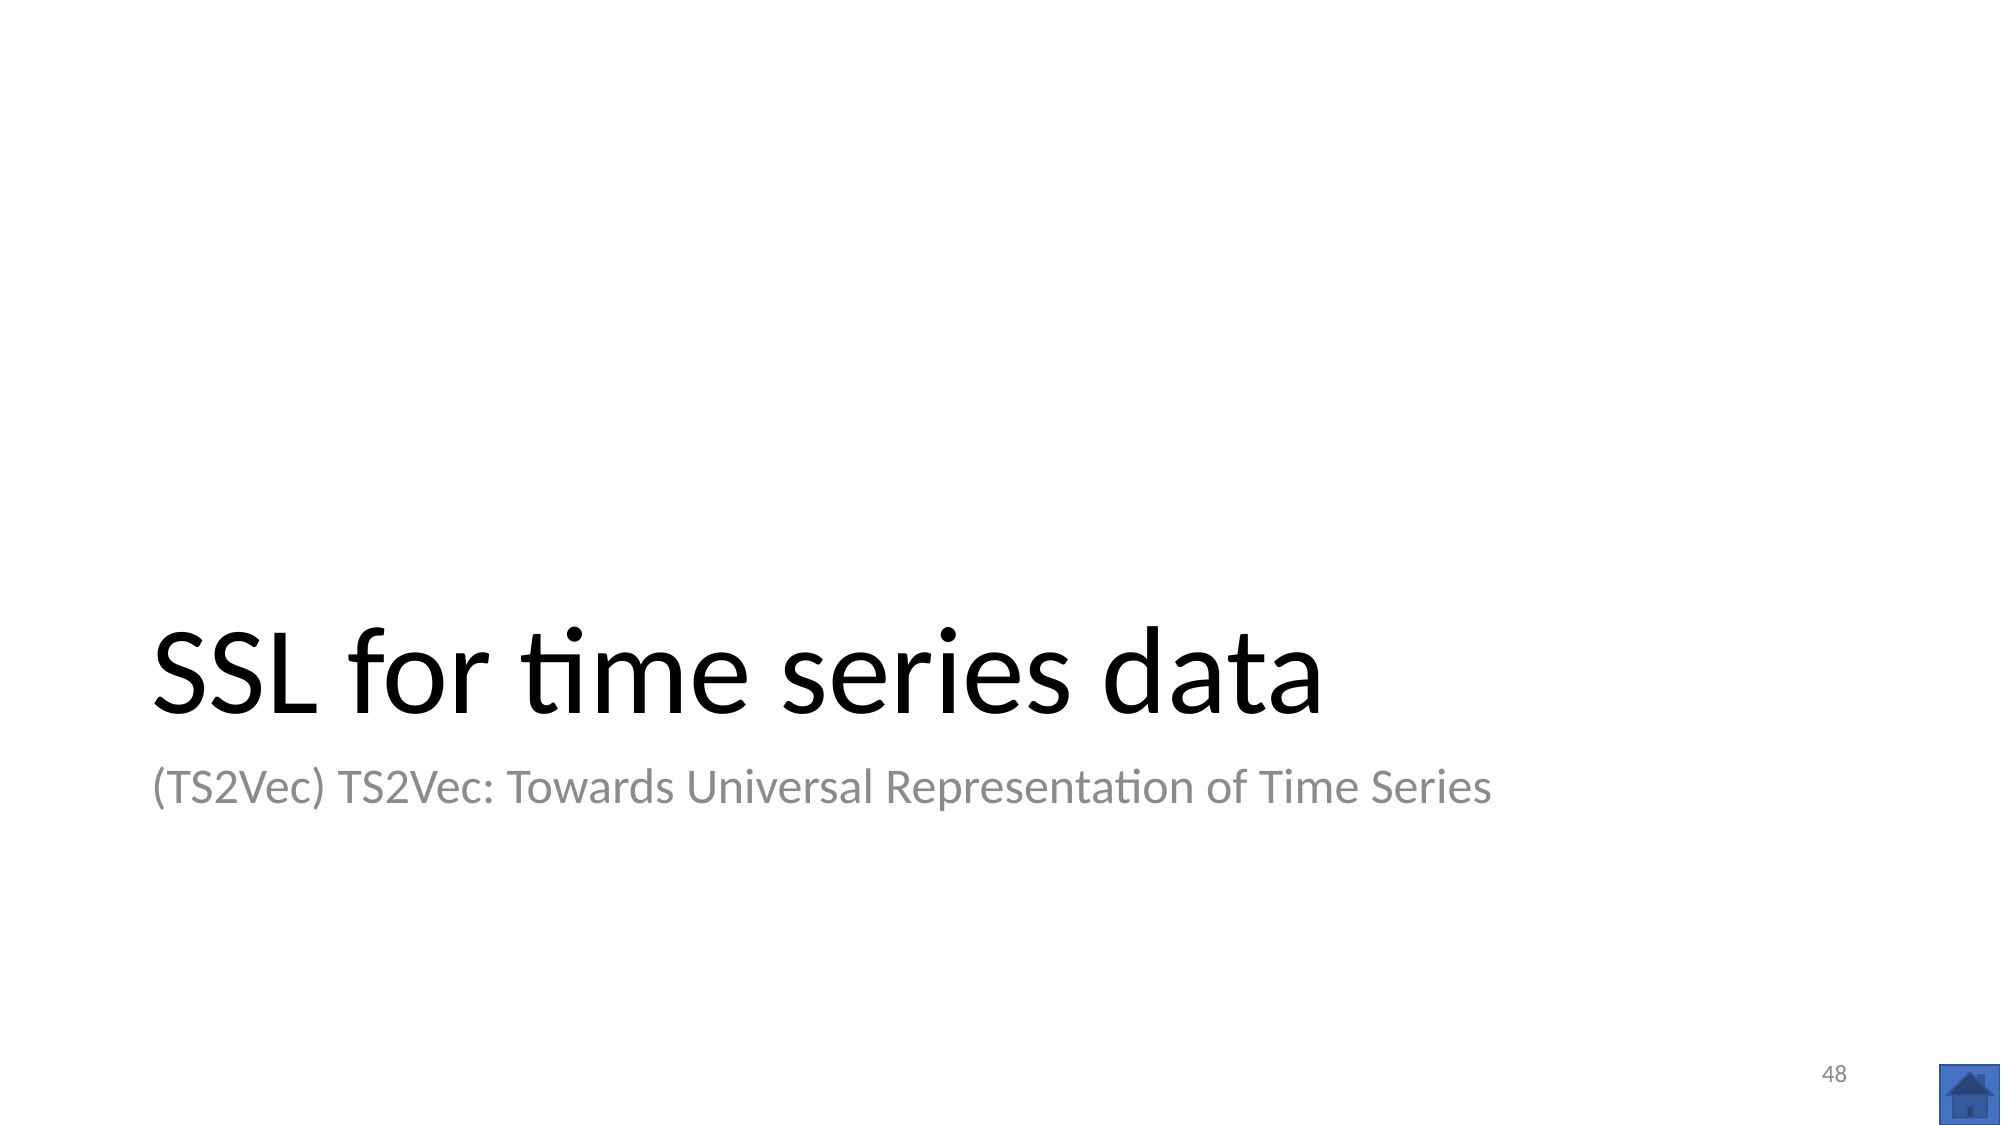

# SSL for time series data
(TS2Vec) TS2Vec: Towards Universal Representation of Time Series
48